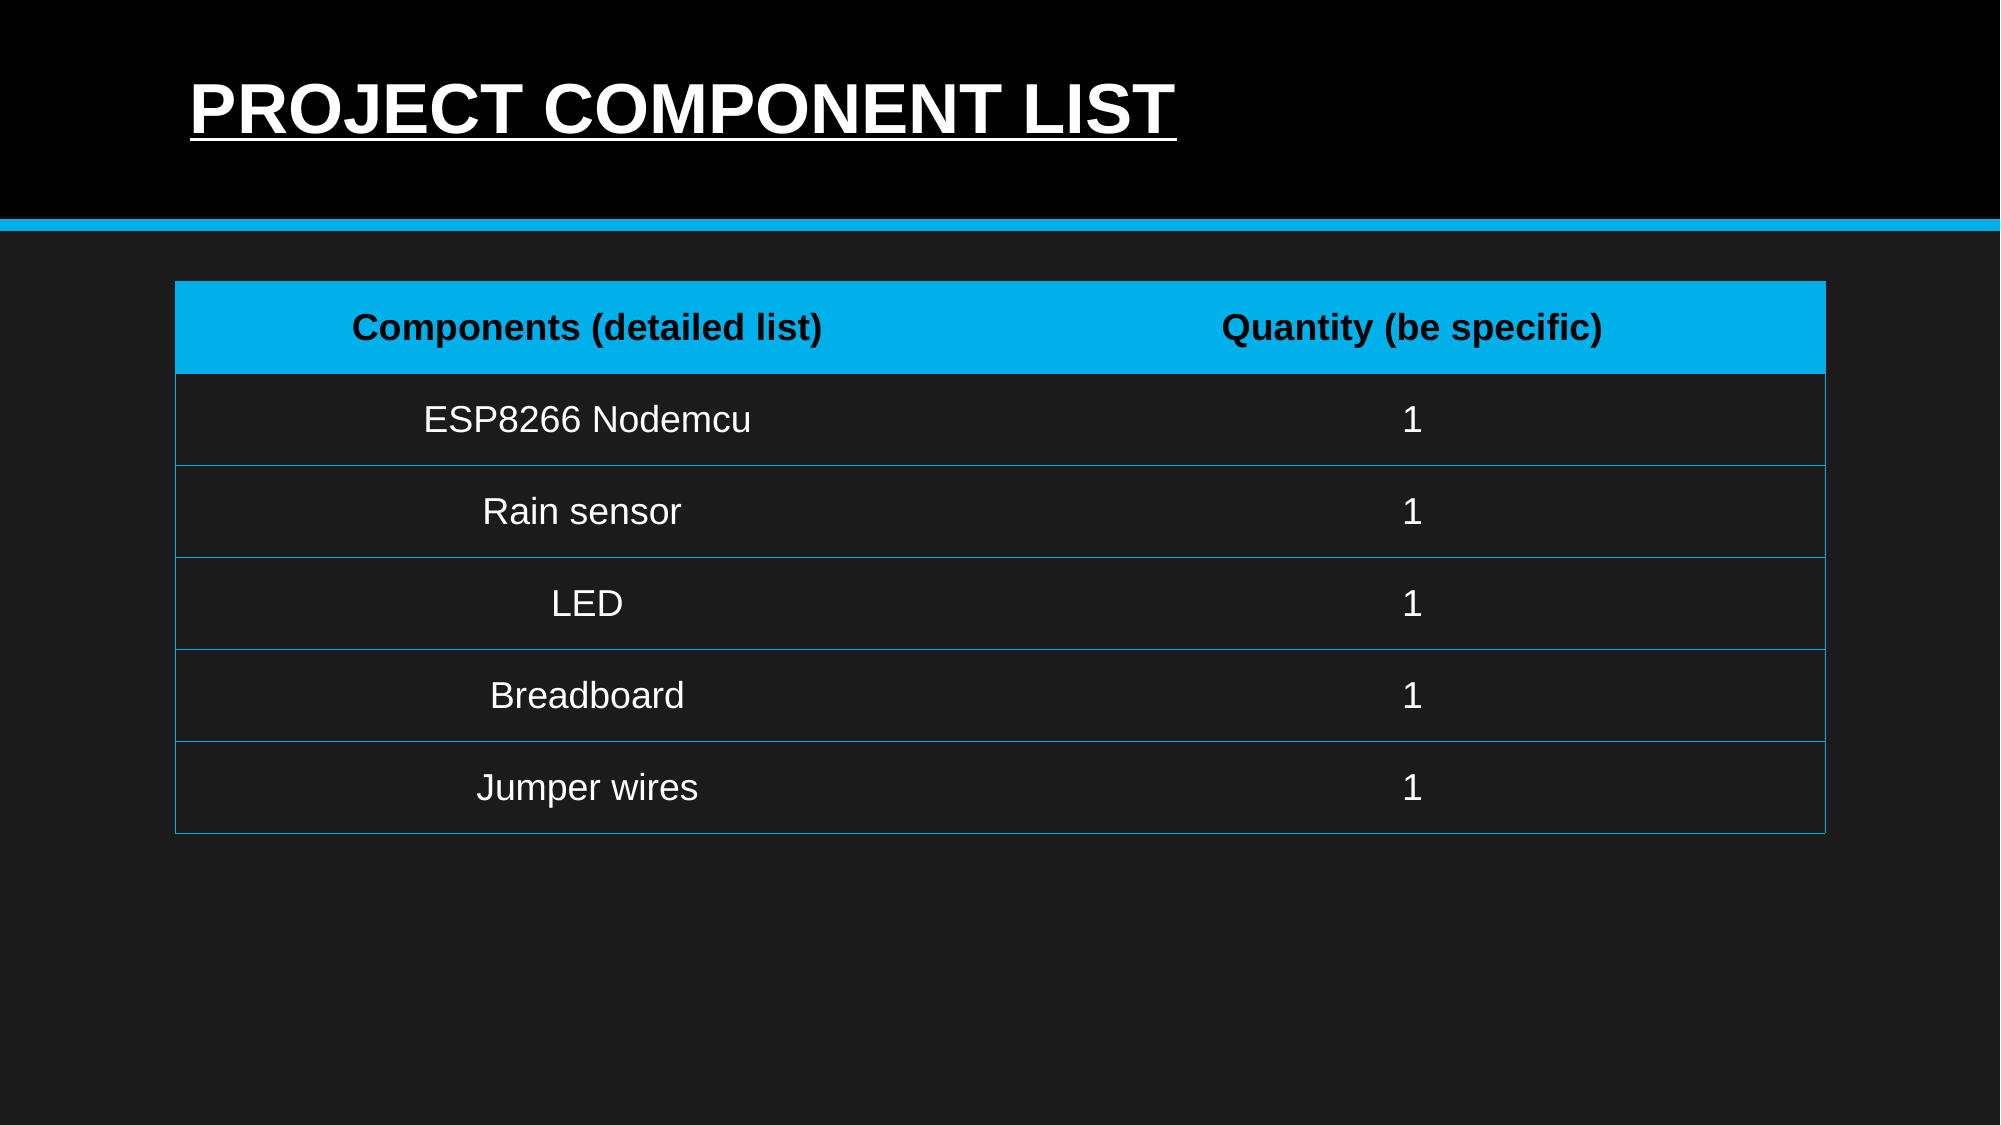

# PROJECT COMPONENT LIST
| Components (detailed list) | Quantity (be specific) |
| --- | --- |
| ESP8266 Nodemcu | 1 |
| Rain sensor | 1 |
| LED | 1 |
| Breadboard | 1 |
| Jumper wires | 1 |